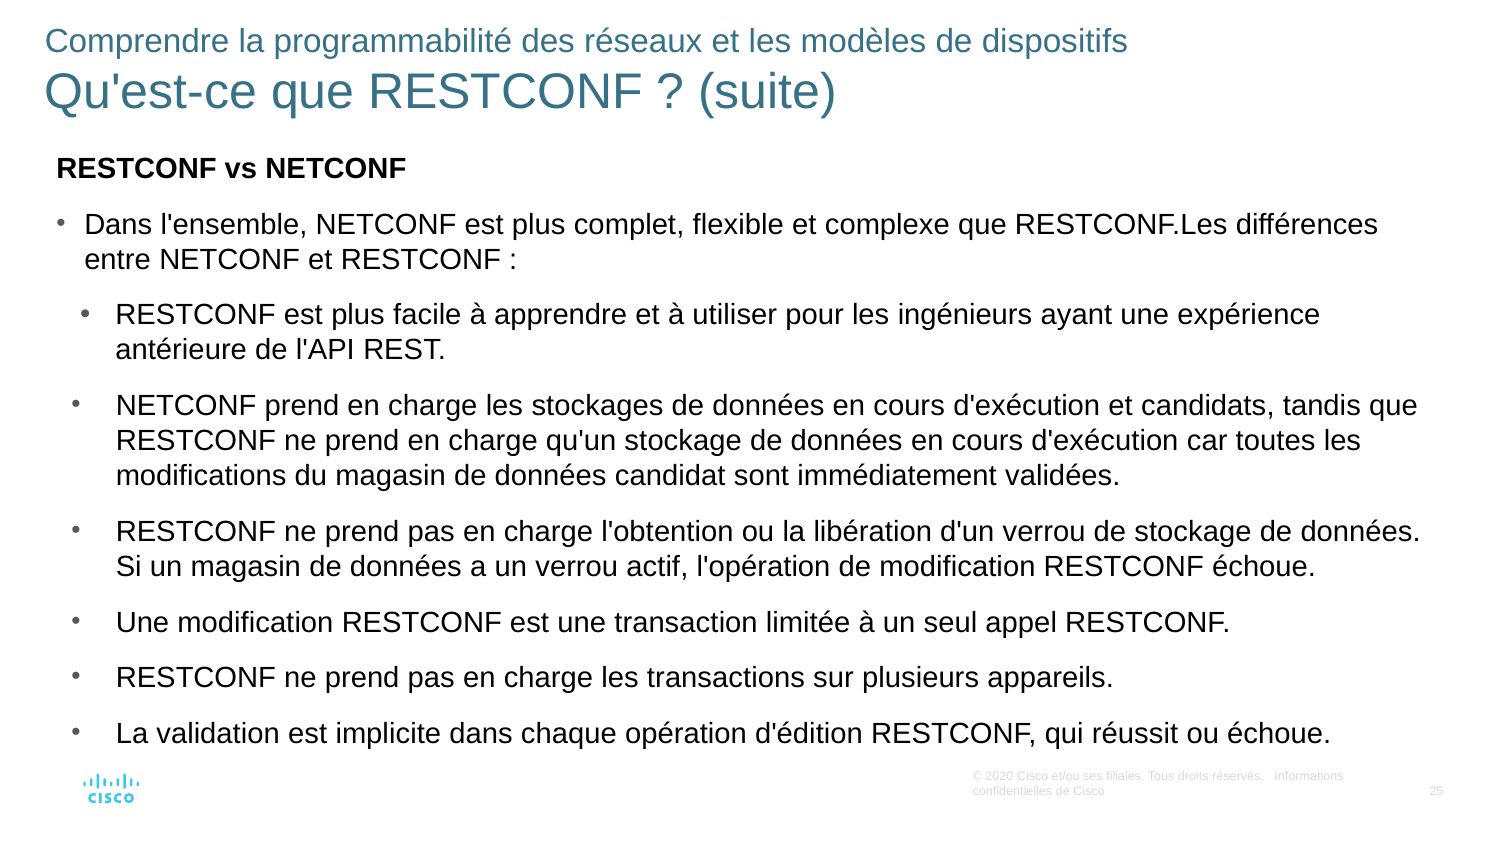

# Comprendre la programmabilité des réseaux et les modèles de dispositifs Qu'est-ce que RESTCONF ? (suite)
RESTCONF vs NETCONF
Dans l'ensemble, NETCONF est plus complet, flexible et complexe que RESTCONF.Les différences entre NETCONF et RESTCONF :
RESTCONF est plus facile à apprendre et à utiliser pour les ingénieurs ayant une expérience antérieure de l'API REST.
NETCONF prend en charge les stockages de données en cours d'exécution et candidats, tandis que RESTCONF ne prend en charge qu'un stockage de données en cours d'exécution car toutes les modifications du magasin de données candidat sont immédiatement validées.
RESTCONF ne prend pas en charge l'obtention ou la libération d'un verrou de stockage de données. Si un magasin de données a un verrou actif, l'opération de modification RESTCONF échoue.
Une modification RESTCONF est une transaction limitée à un seul appel RESTCONF.
RESTCONF ne prend pas en charge les transactions sur plusieurs appareils.
La validation est implicite dans chaque opération d'édition RESTCONF, qui réussit ou échoue.